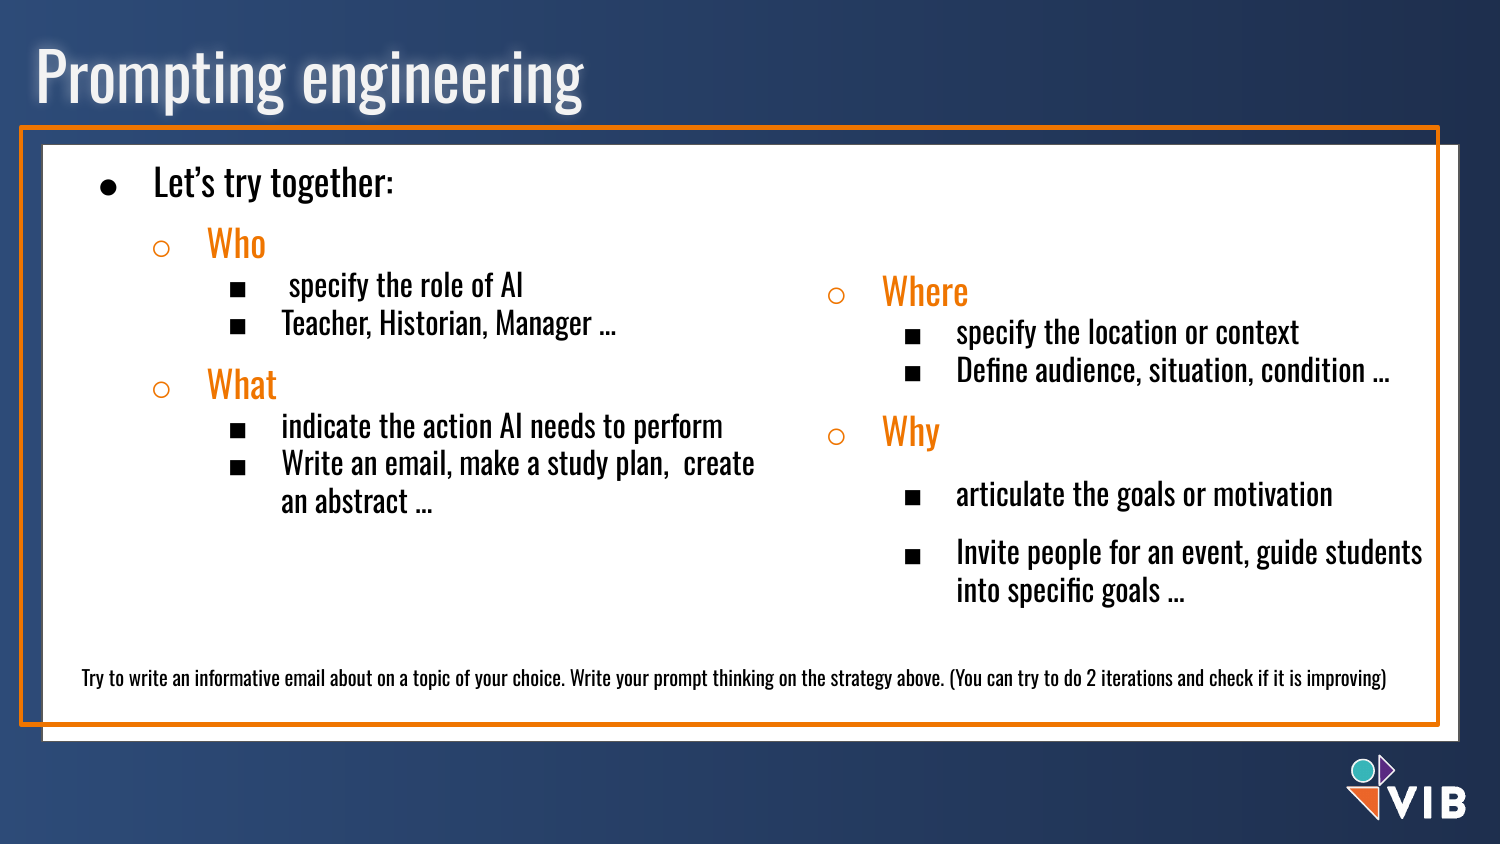

Prompting engineering

Who
 specify the role of AI
Teacher, Historian, Manager …
What
indicate the action AI needs to perform
Write an email, make a study plan,  create an abstract …

Let’s try together:

Where
specify the location or context
Define audience, situation, condition …
Why
articulate the goals or motivation
Invite people for an event, guide students into specific goals …

Try to write an informative email about on a topic of your choice. Write your prompt thinking on the strategy above. (You can try to do 2 iterations and check if it is improving)